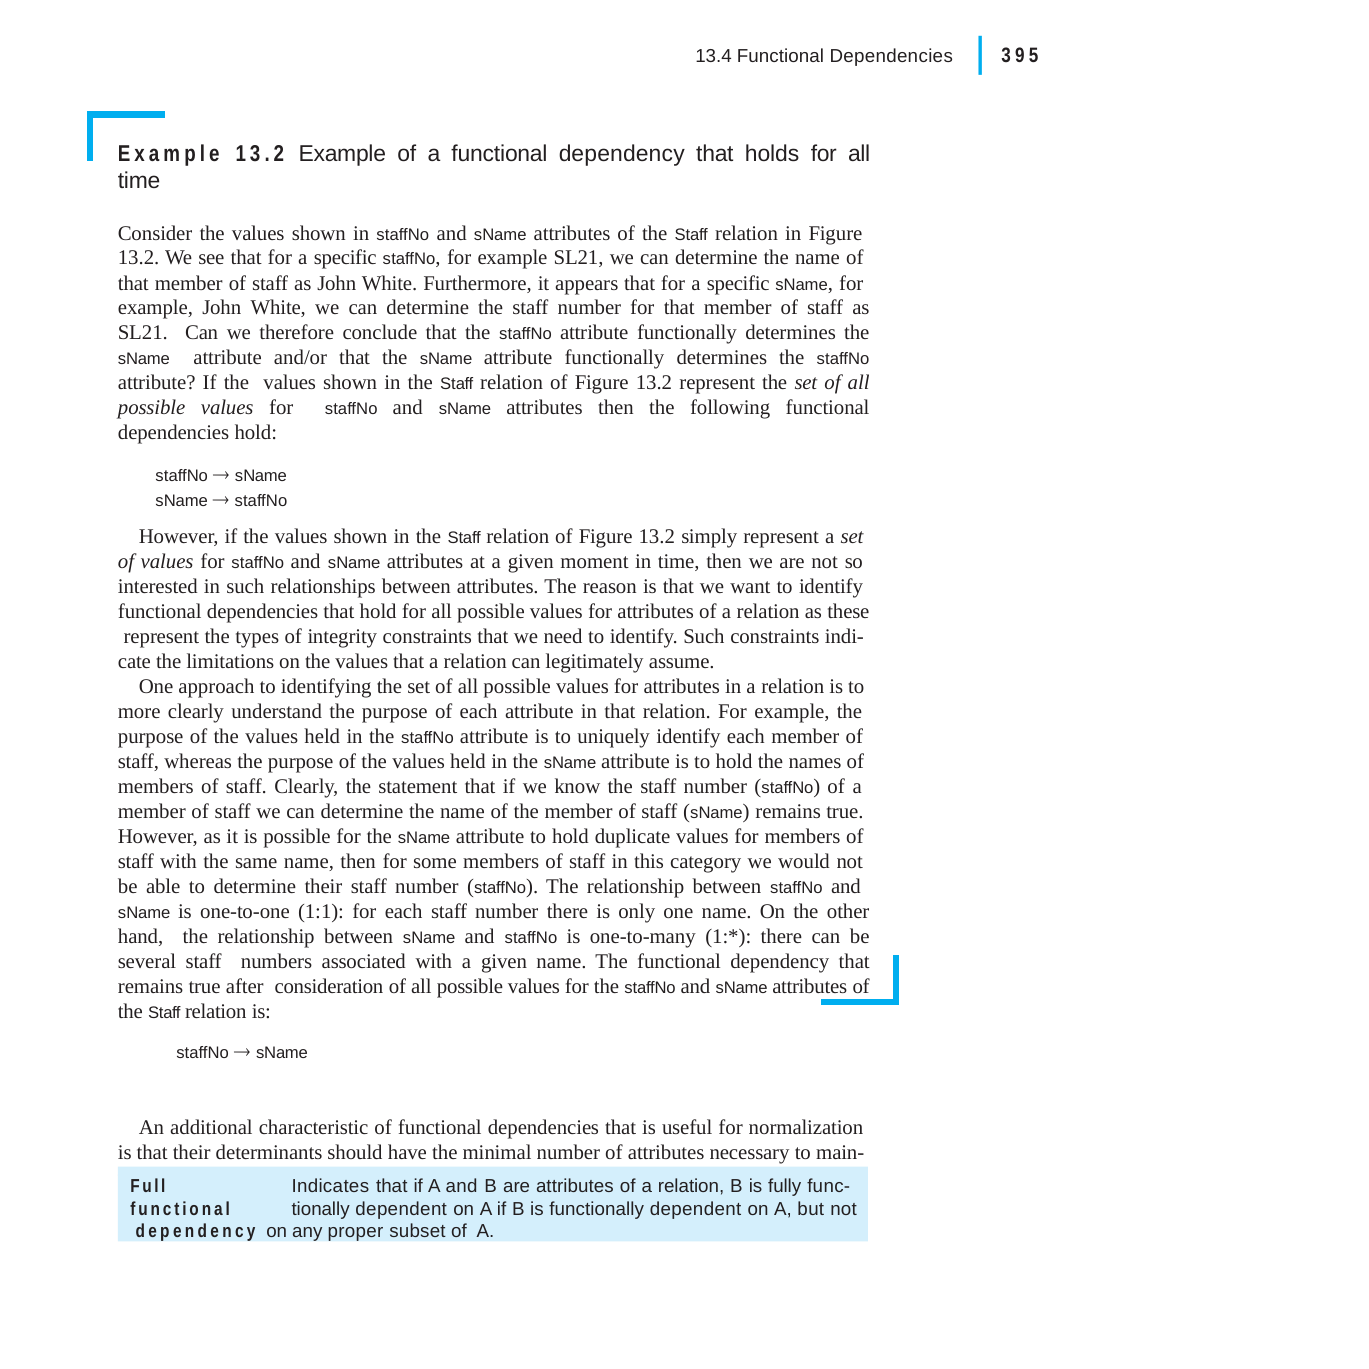

|
395
13.4 Functional Dependencies

Example 13.2 Example of a functional dependency that holds for all time

Consider the values shown in staffNo and sName attributes of the Staff relation in Figure
13.2. We see that for a specific staffNo, for example SL21, we can determine the name of  that member of staff as John White. Furthermore, it appears that for a specific sName, for  example, John White, we can determine the staff number for that member of staff as SL21.  Can we therefore conclude that the staffNo attribute functionally determines the sName  attribute and/or that the sName attribute functionally determines the staffNo attribute? If the  values shown in the Staff relation of Figure 13.2 represent the set of all possible values for  staffNo and sName attributes then the following functional dependencies hold:
staffNo → sName  sName → staffNo
However, if the values shown in the Staff relation of Figure 13.2 simply represent a set  of values for staffNo and sName attributes at a given moment in time, then we are not so  interested in such relationships between attributes. The reason is that we want to identify  functional dependencies that hold for all possible values for attributes of a relation as these  represent the types of integrity constraints that we need to identify. Such constraints indi-  cate the limitations on the values that a relation can legitimately assume.
One approach to identifying the set of all possible values for attributes in a relation is to  more clearly understand the purpose of each attribute in that relation. For example, the  purpose of the values held in the staffNo attribute is to uniquely identify each member of  staff, whereas the purpose of the values held in the sName attribute is to hold the names of  members of staff. Clearly, the statement that if we know the staff number (staffNo) of a  member of staff we can determine the name of the member of staff (sName) remains true.  However, as it is possible for the sName attribute to hold duplicate values for members of  staff with the same name, then for some members of staff in this category we would not  be able to determine their staff number (staffNo). The relationship between staffNo and  sName is one-to-one (1:1): for each staff number there is only one name. On the other hand,  the relationship between sName and staffNo is one-to-many (1:*): there can be several staff  numbers associated with a given name. The functional dependency that remains true after  consideration of all possible values for the staffNo and sName attributes of the Staff relation is:
staffNo → sName

An additional characteristic of functional dependencies that is useful for normalization  is that their determinants should have the minimal number of attributes necessary to main-  tain the functional dependency with the attribute(s) on the right hand-side. This require-  ment is called full functional dependency.

Full	Indicates that if A and B are attributes of a relation, B is fully func-  functional	tionally dependent on A if B is functionally dependent on A, but not  dependency on any proper subset of A.